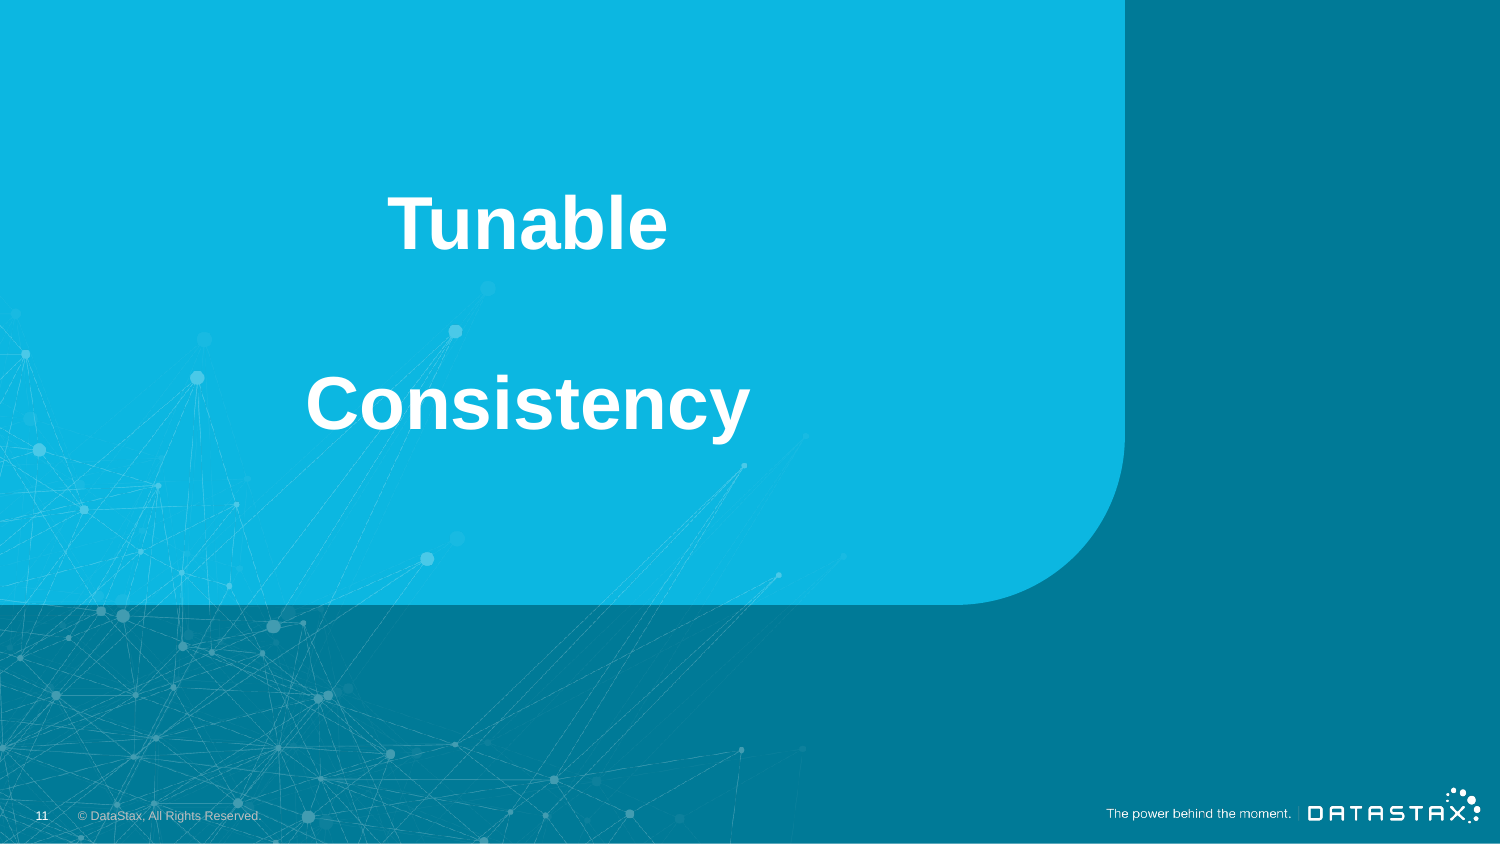

# Tunable Consistency
11
© DataStax, All Rights Reserved.